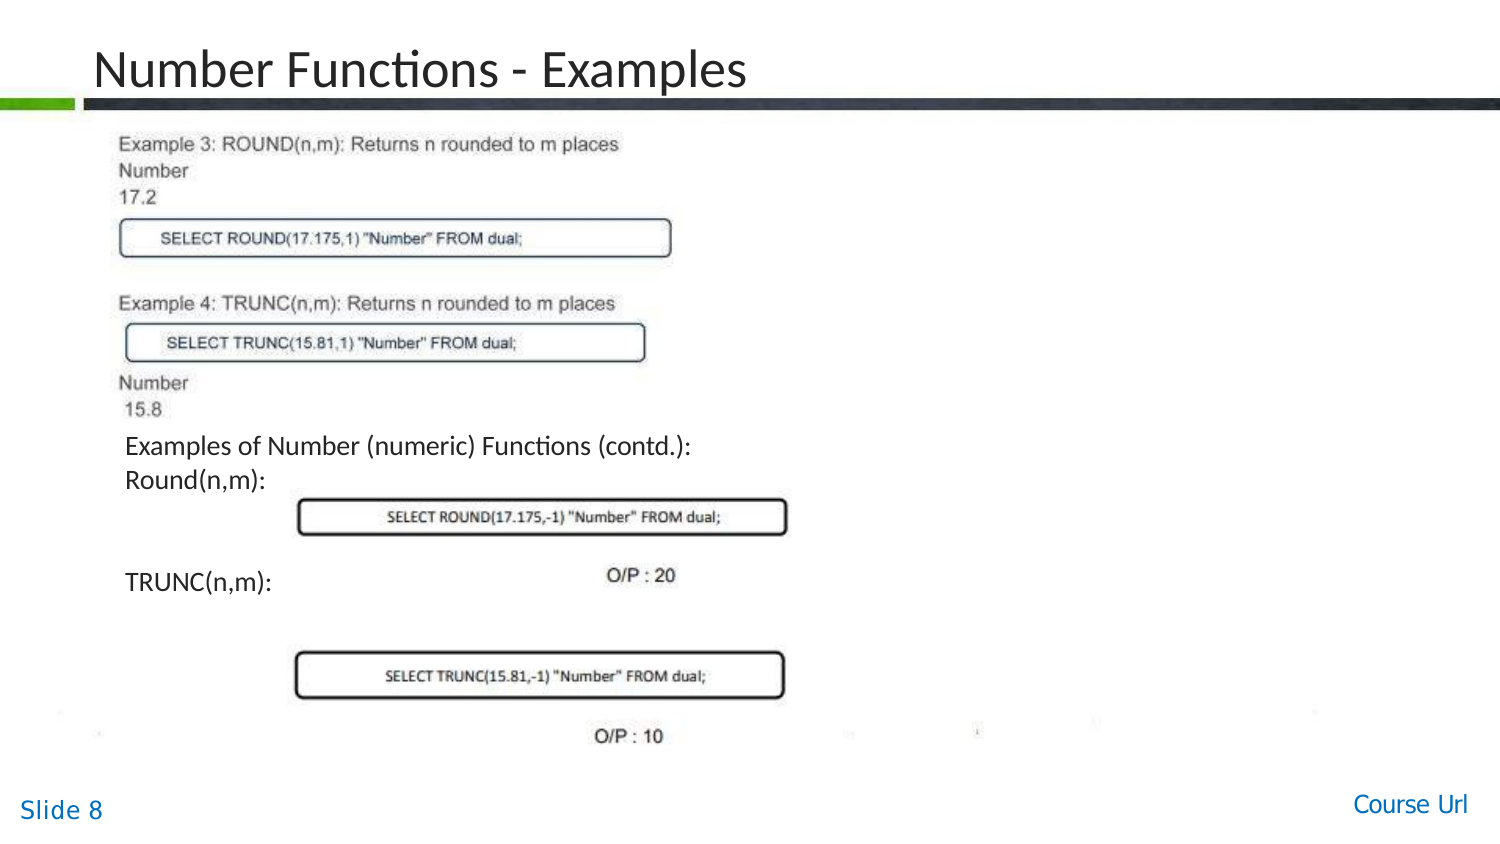

# Number Functions - Examples

Examples of Number (numeric) Functions (contd.):  Round(n,m):

TRUNC(n,m):

Course Url
Slide 8